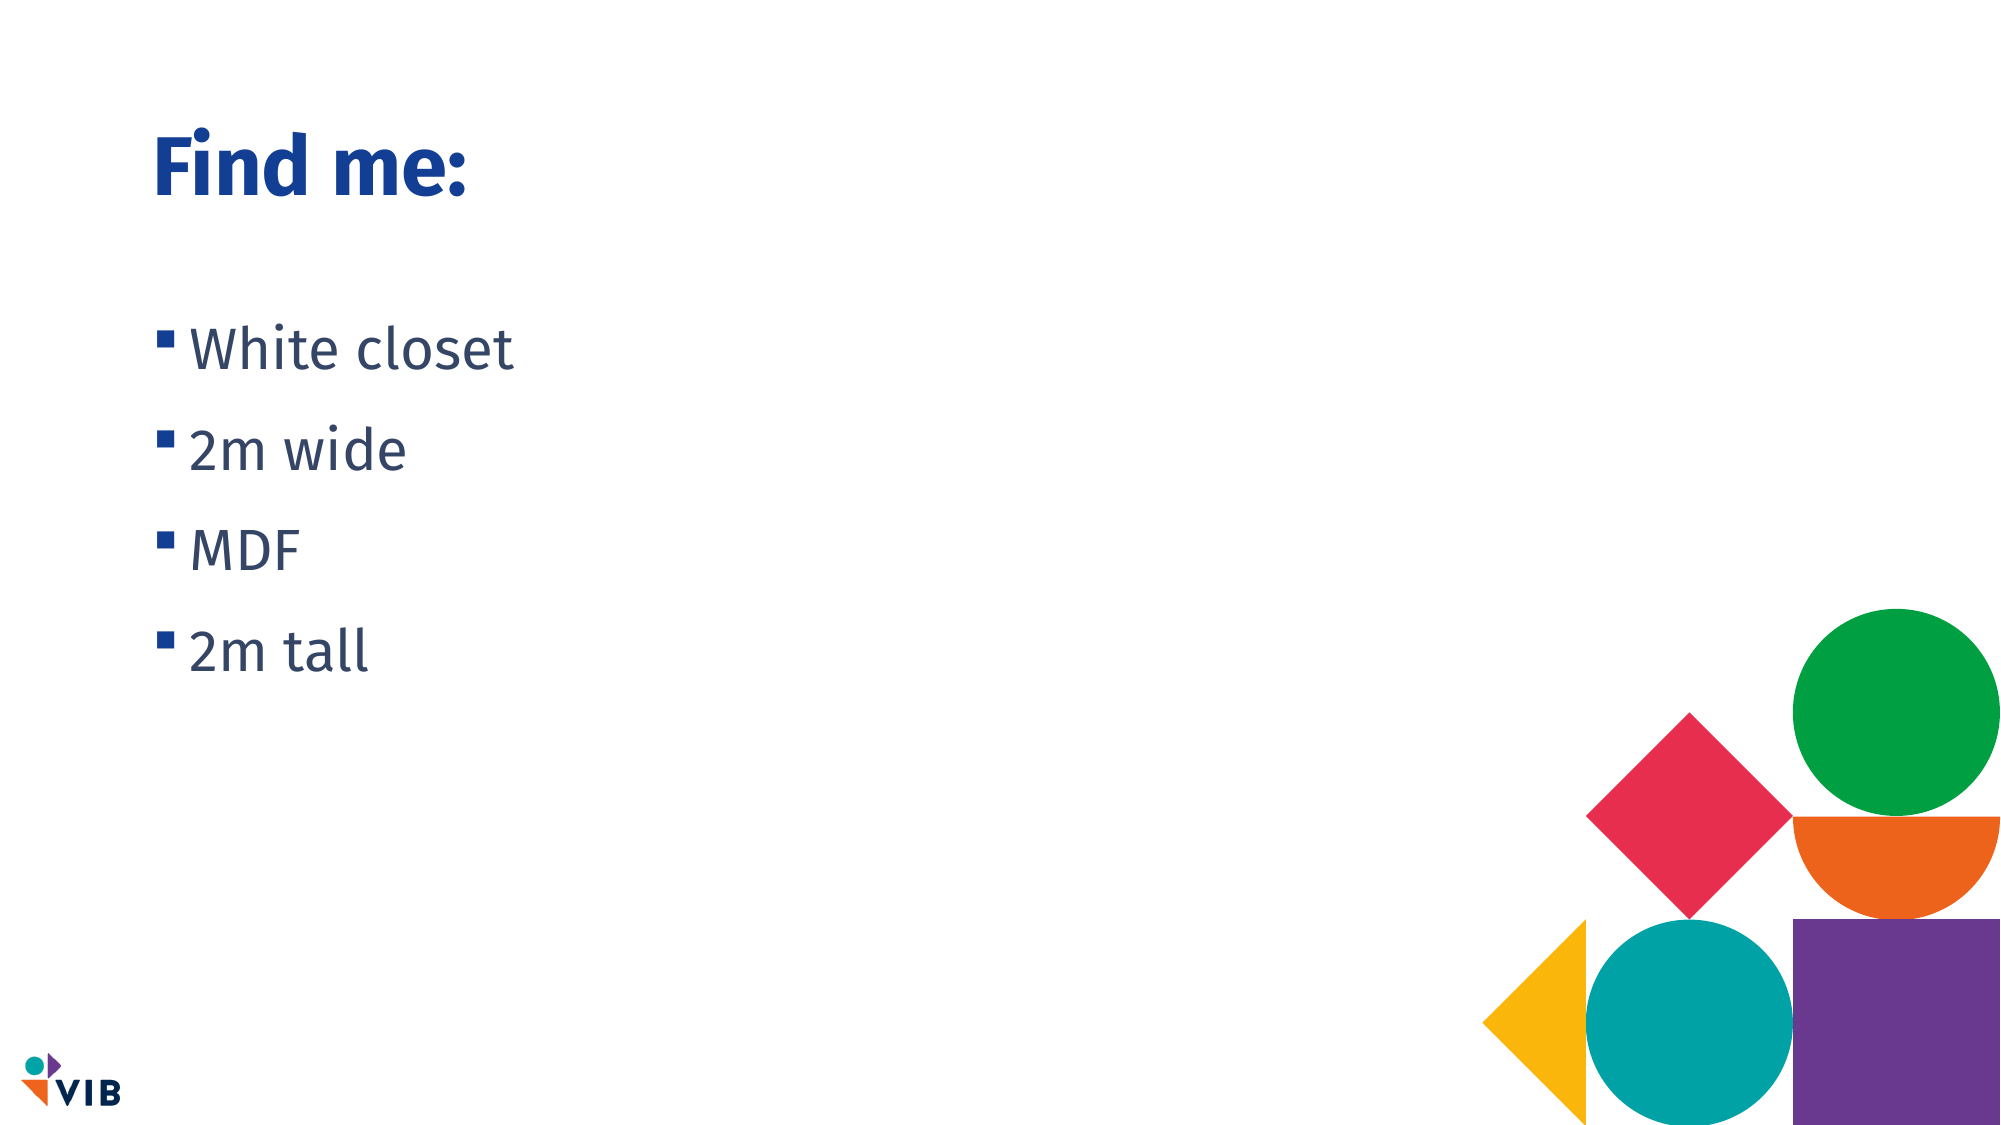

# Find me:
White closet
2m wide
MDF
2m tall